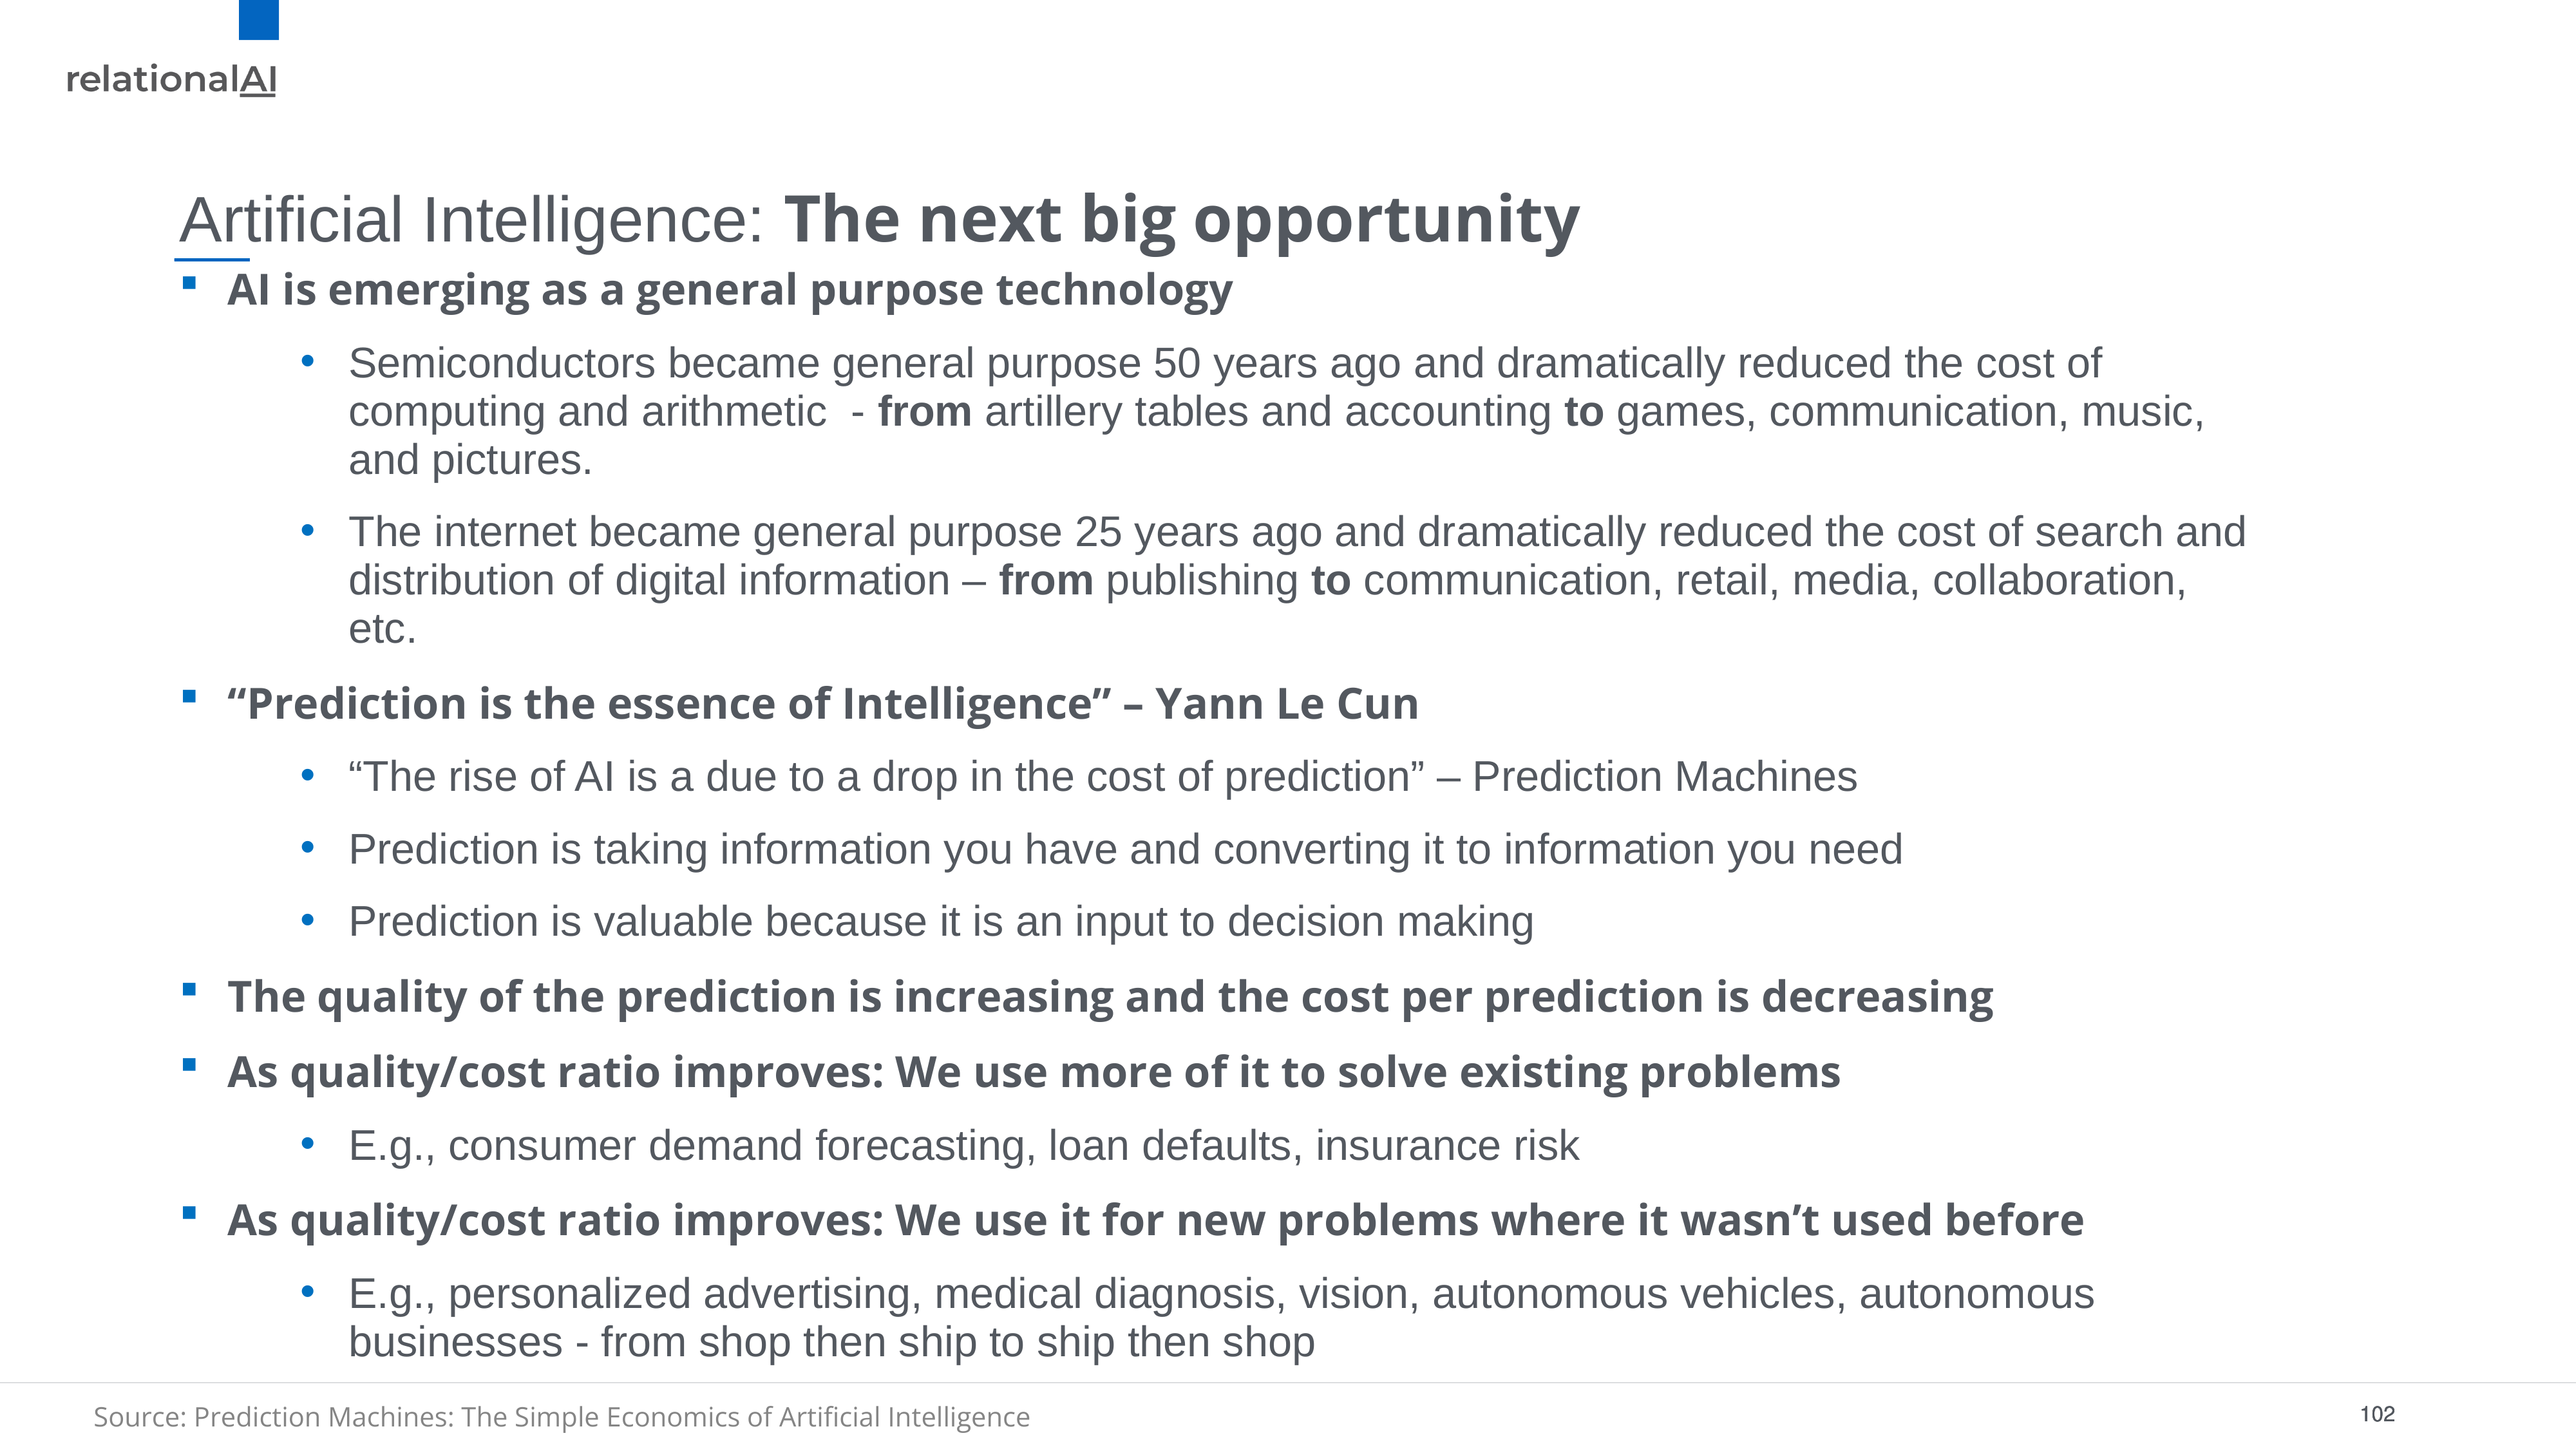

Artificial Intelligence: The next big opportunity
AI is emerging as a general purpose technology
Semiconductors became general purpose 50 years ago and dramatically reduced the cost of computing and arithmetic  - from artillery tables and accounting to games, communication, music, and pictures.
The internet became general purpose 25 years ago and dramatically reduced the cost of search and distribution of digital information – from publishing to communication, retail, media, collaboration, etc.
“Prediction is the essence of Intelligence” – Yann Le Cun
“The rise of AI is a due to a drop in the cost of prediction” – Prediction Machines
Prediction is taking information you have and converting it to information you need
Prediction is valuable because it is an input to decision making
The quality of the prediction is increasing and the cost per prediction is decreasing
As quality/cost ratio improves: We use more of it to solve existing problems
E.g., consumer demand forecasting, loan defaults, insurance risk
As quality/cost ratio improves: We use it for new problems where it wasn’t used before
E.g., personalized advertising, medical diagnosis, vision, autonomous vehicles, autonomous businesses - from shop then ship to ship then shop
102
Source: Prediction Machines: The Simple Economics of Artificial Intelligence